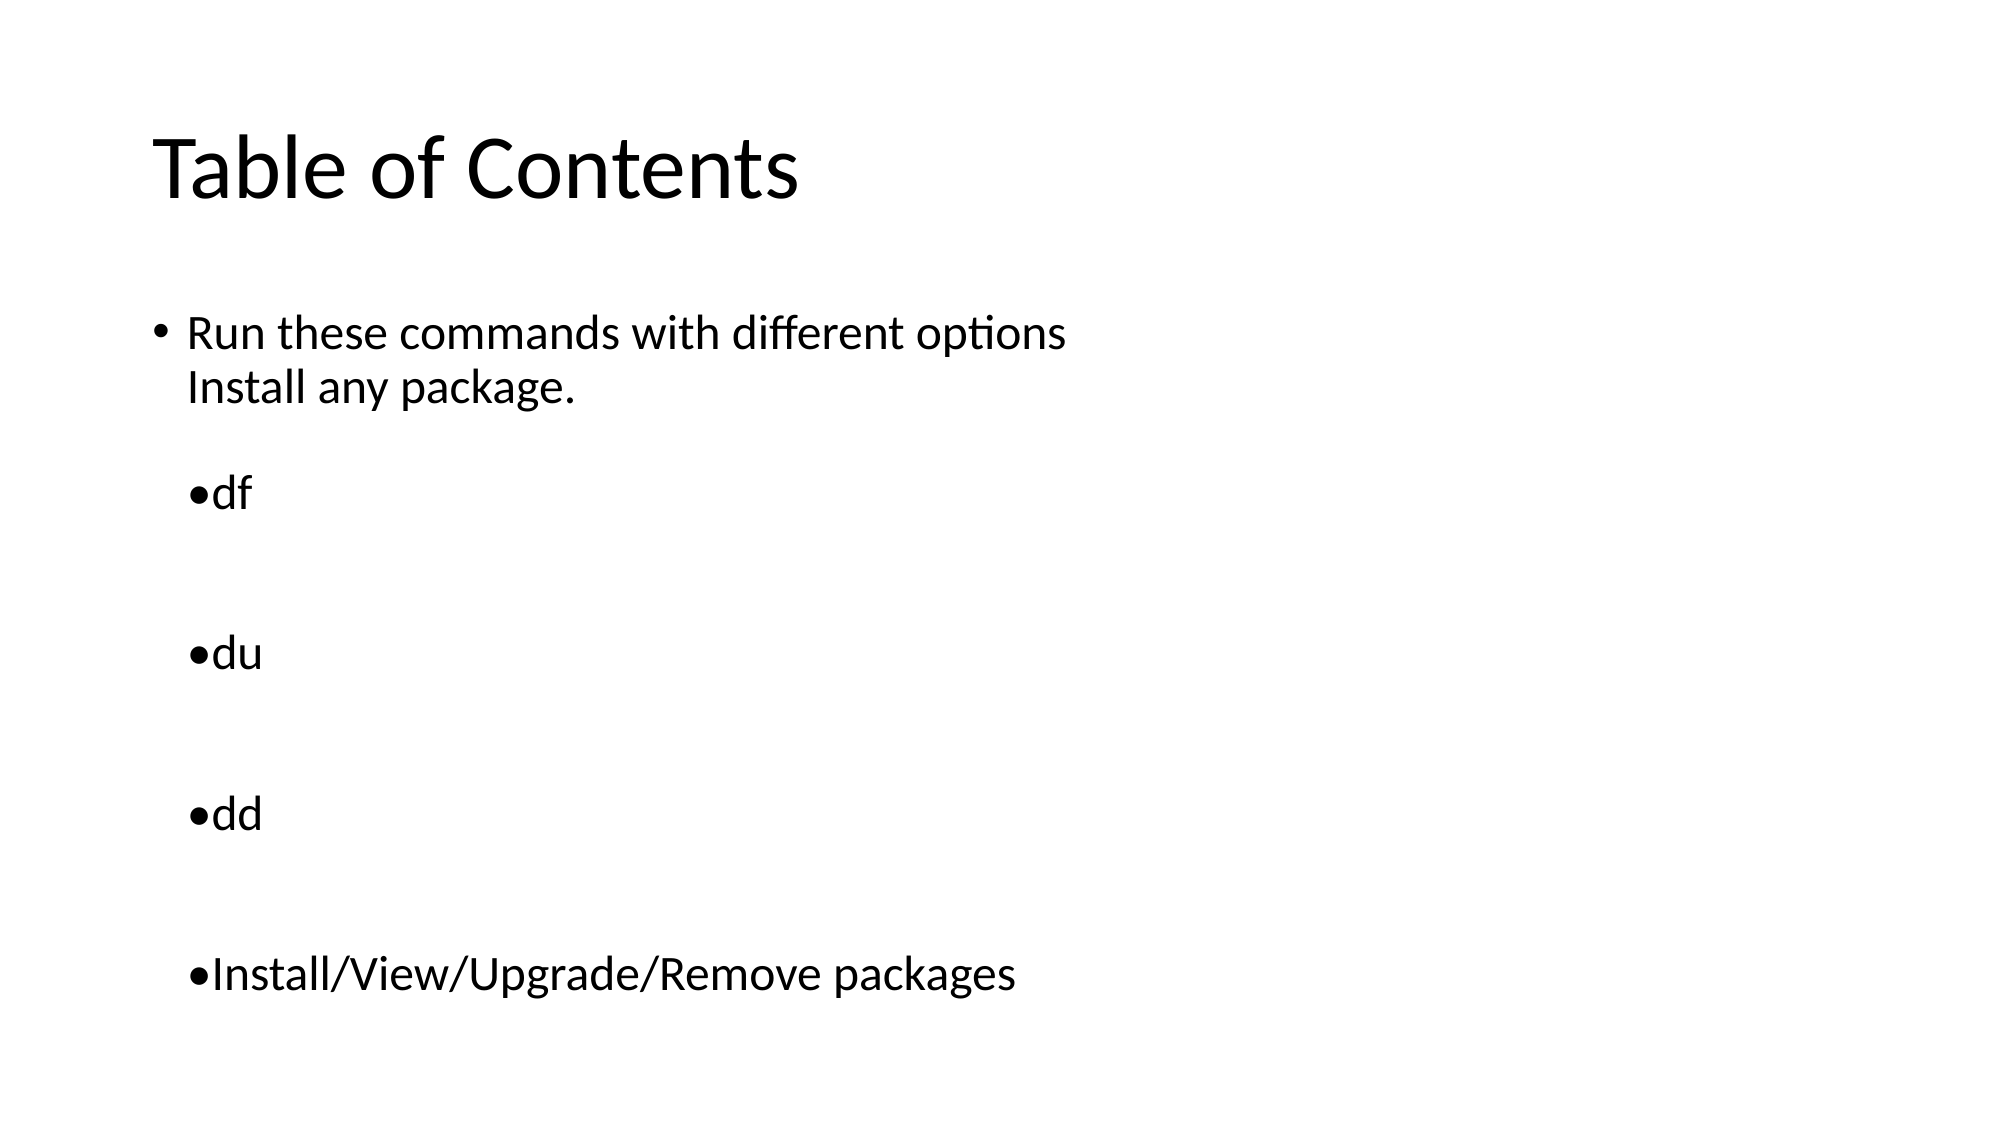

# Table of Contents
Run these commands with different options
Install any package.
•df
•du
•dd
•Install/View/Upgrade/Remove packages